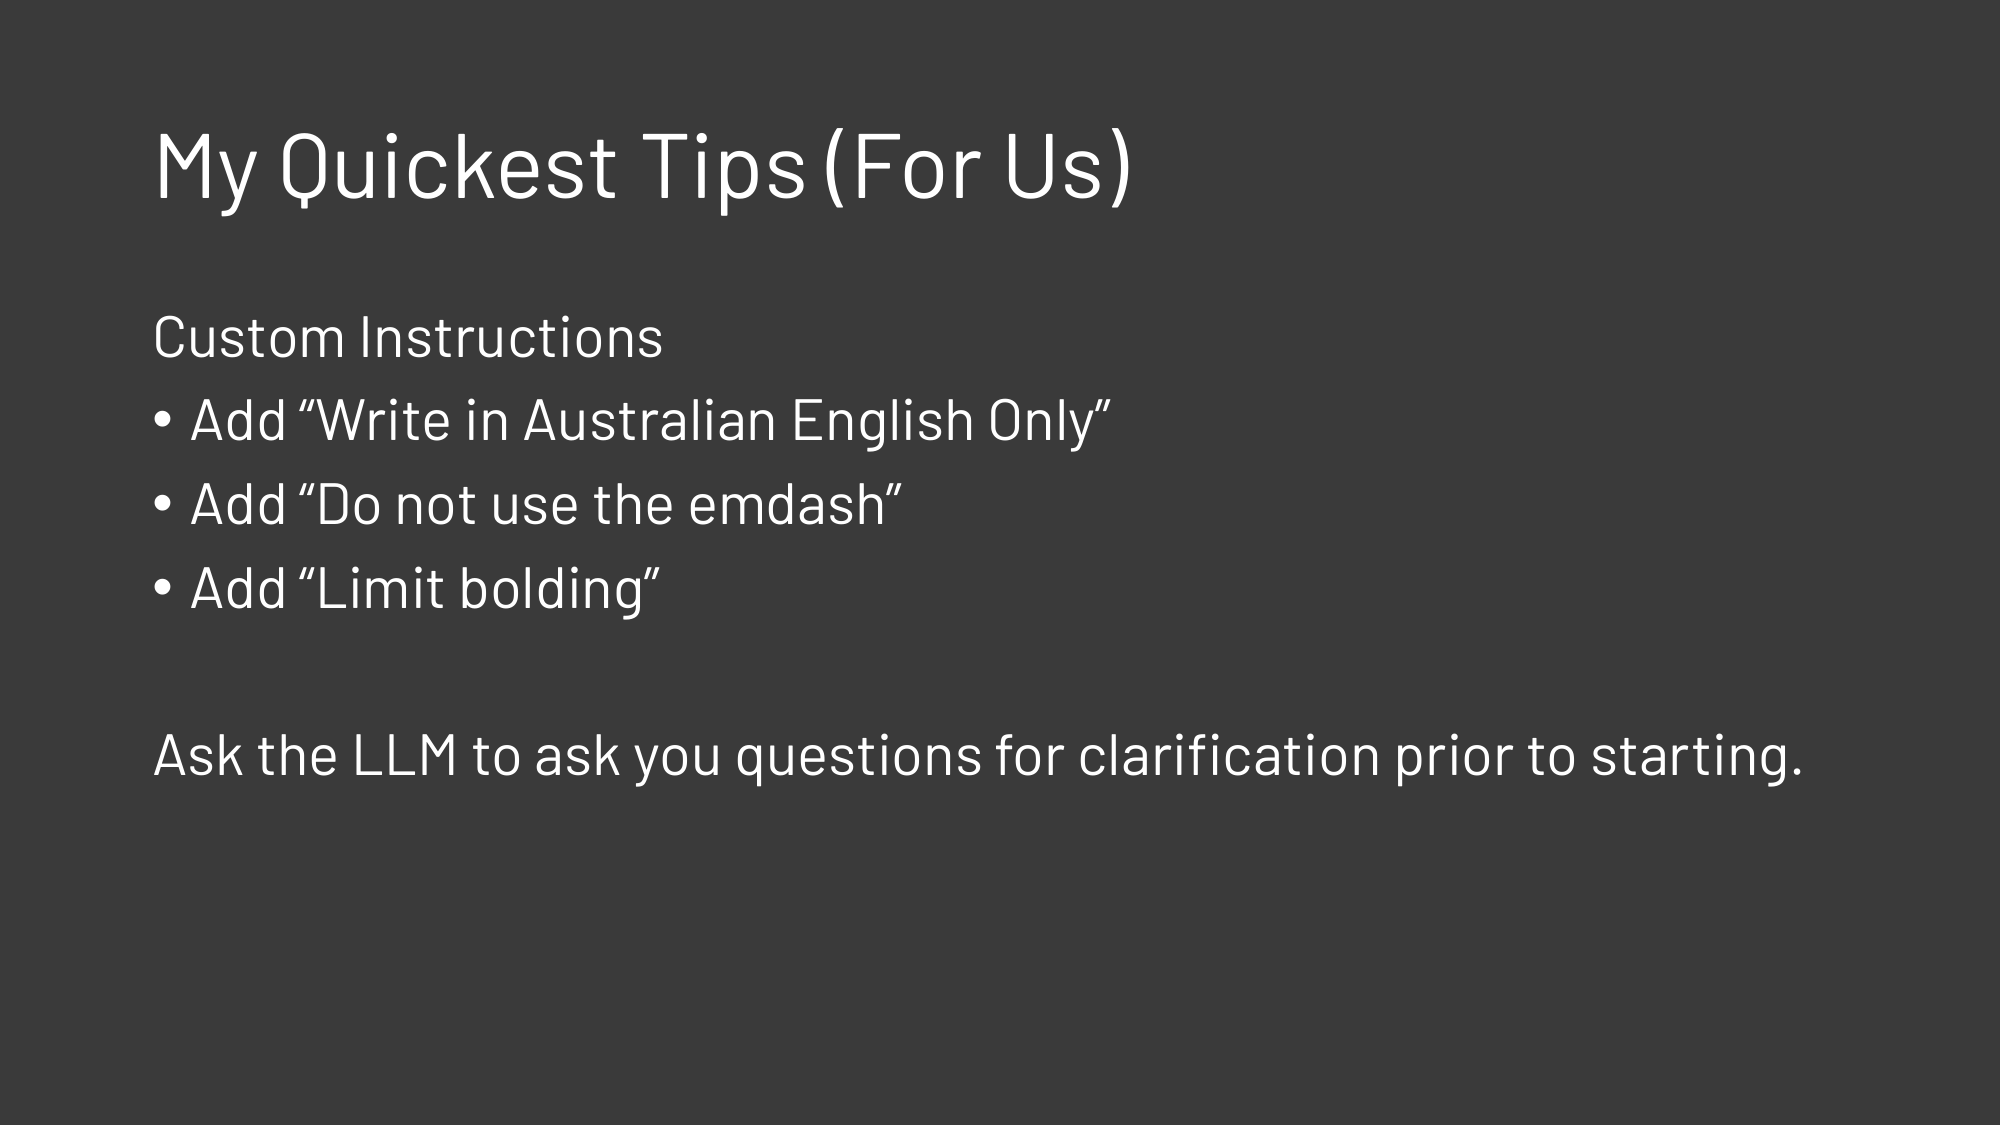

# My Quickest Tips (For Us)
Custom Instructions
Add “Write in Australian English Only”
Add “Do not use the emdash”
Add “Limit bolding”

Ask the LLM to ask you questions for clarification prior to starting.